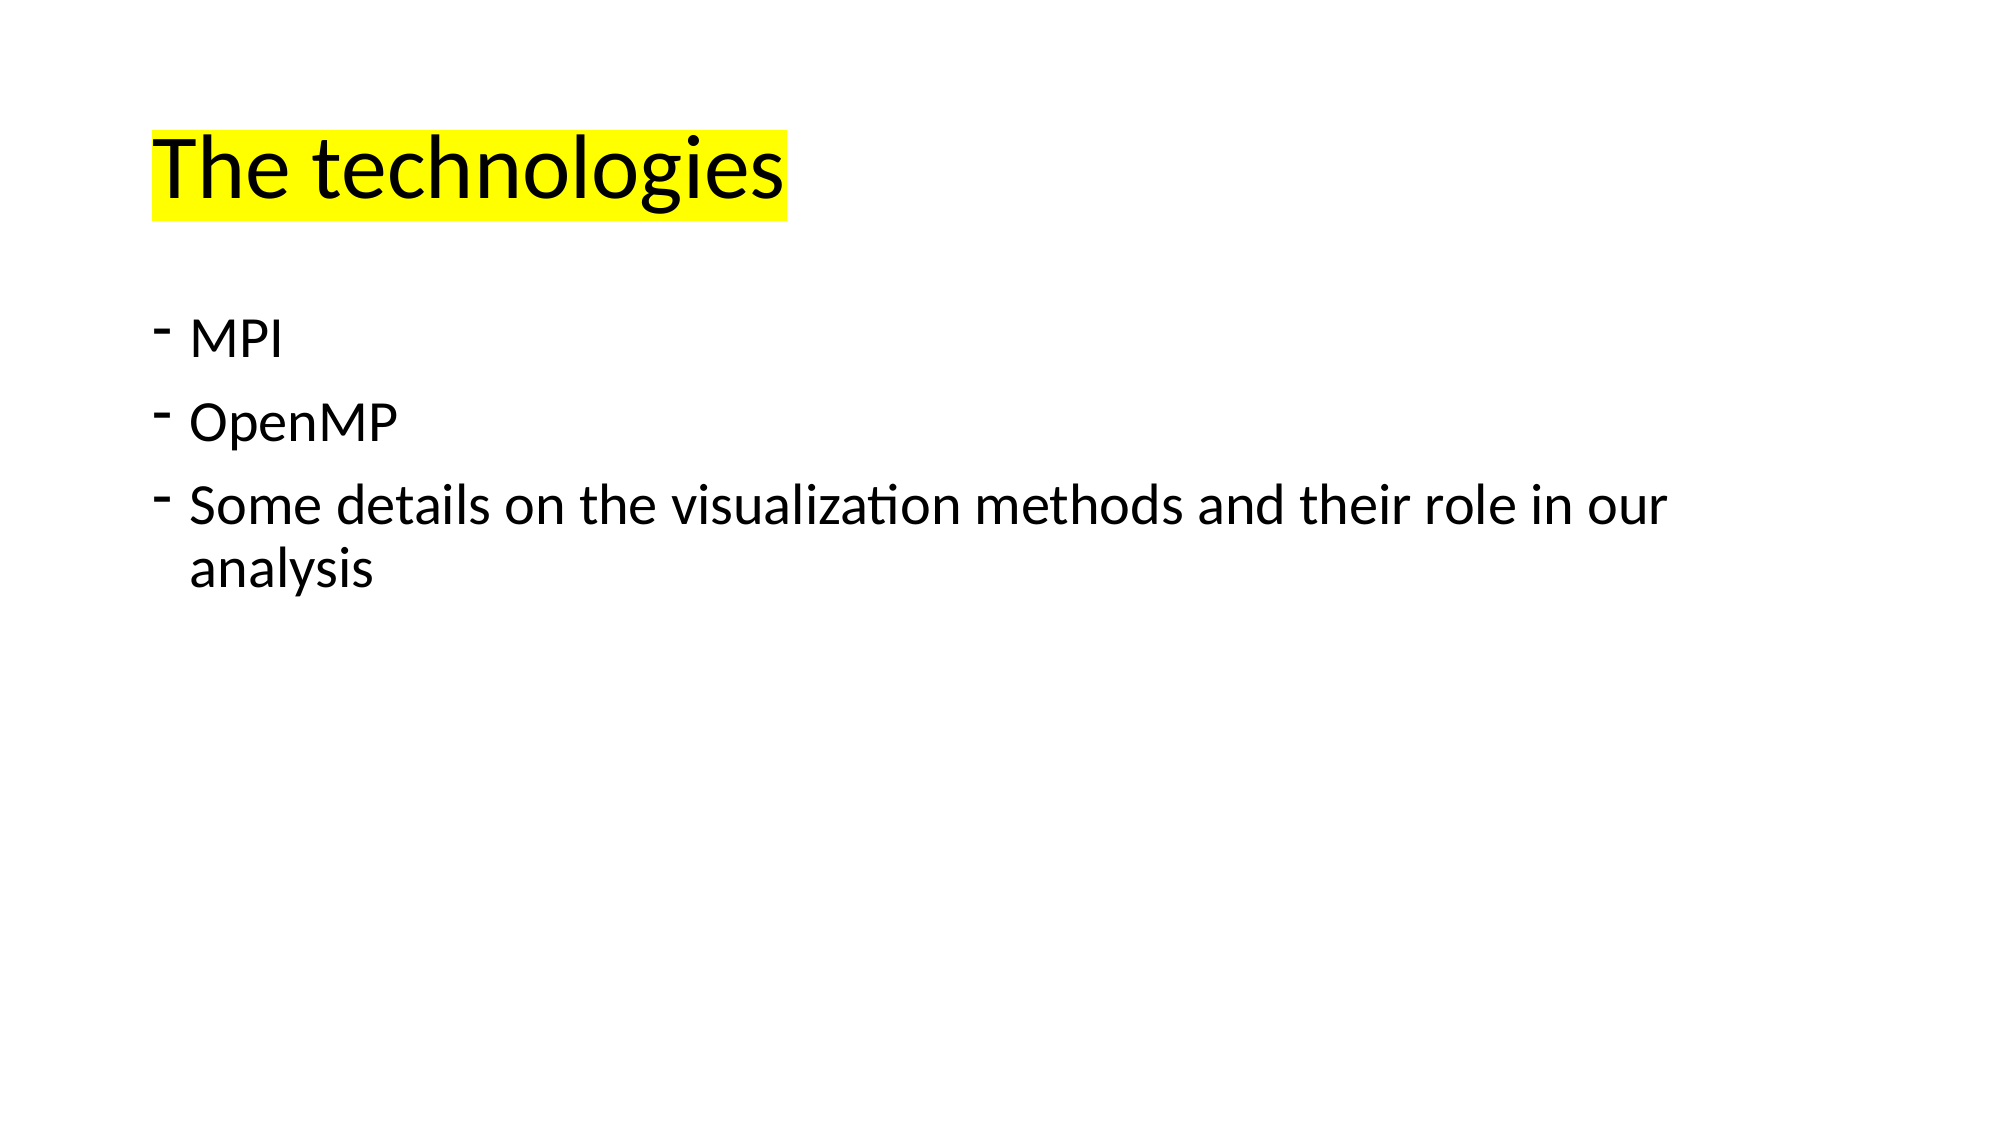

# The technologies
MPI
OpenMP
Some details on the visualization methods and their role in our analysis